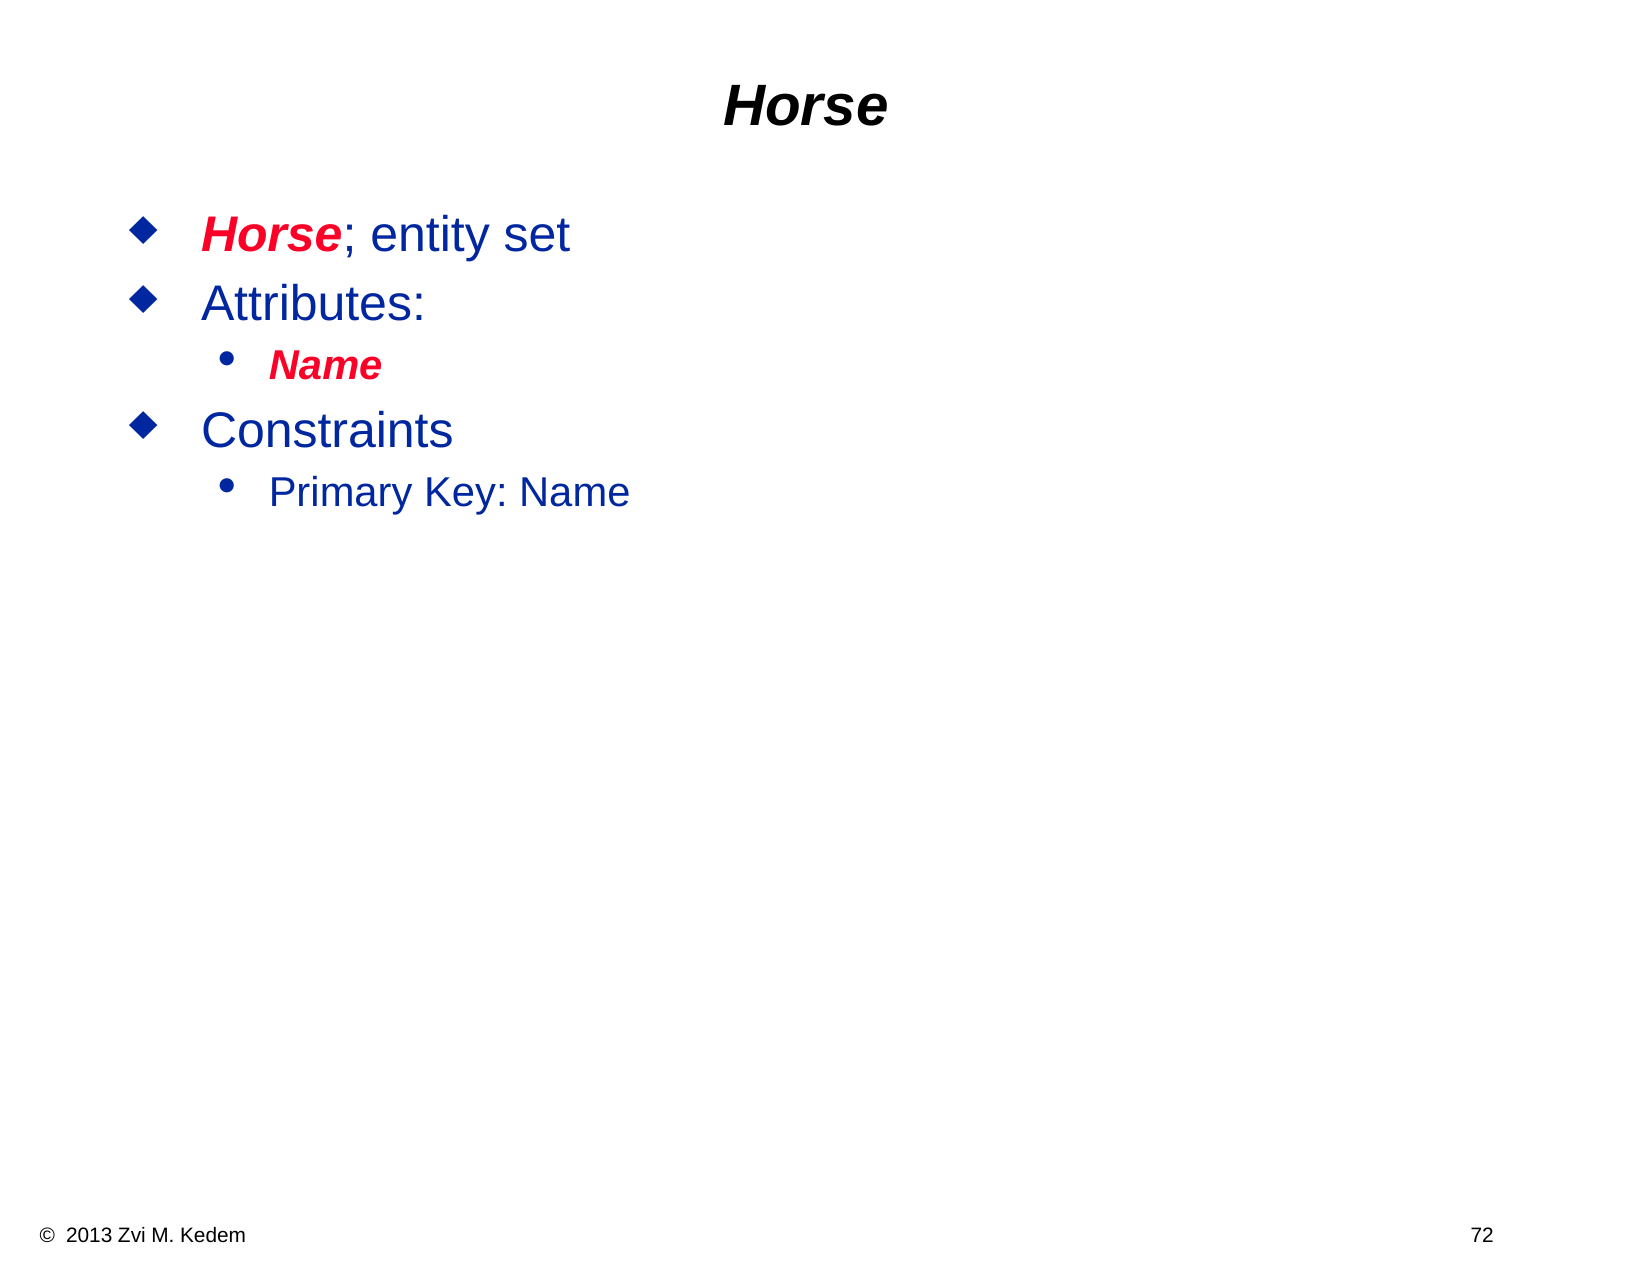

# Horse
Horse; entity set
Attributes:
Name
Constraints
Primary Key: Name